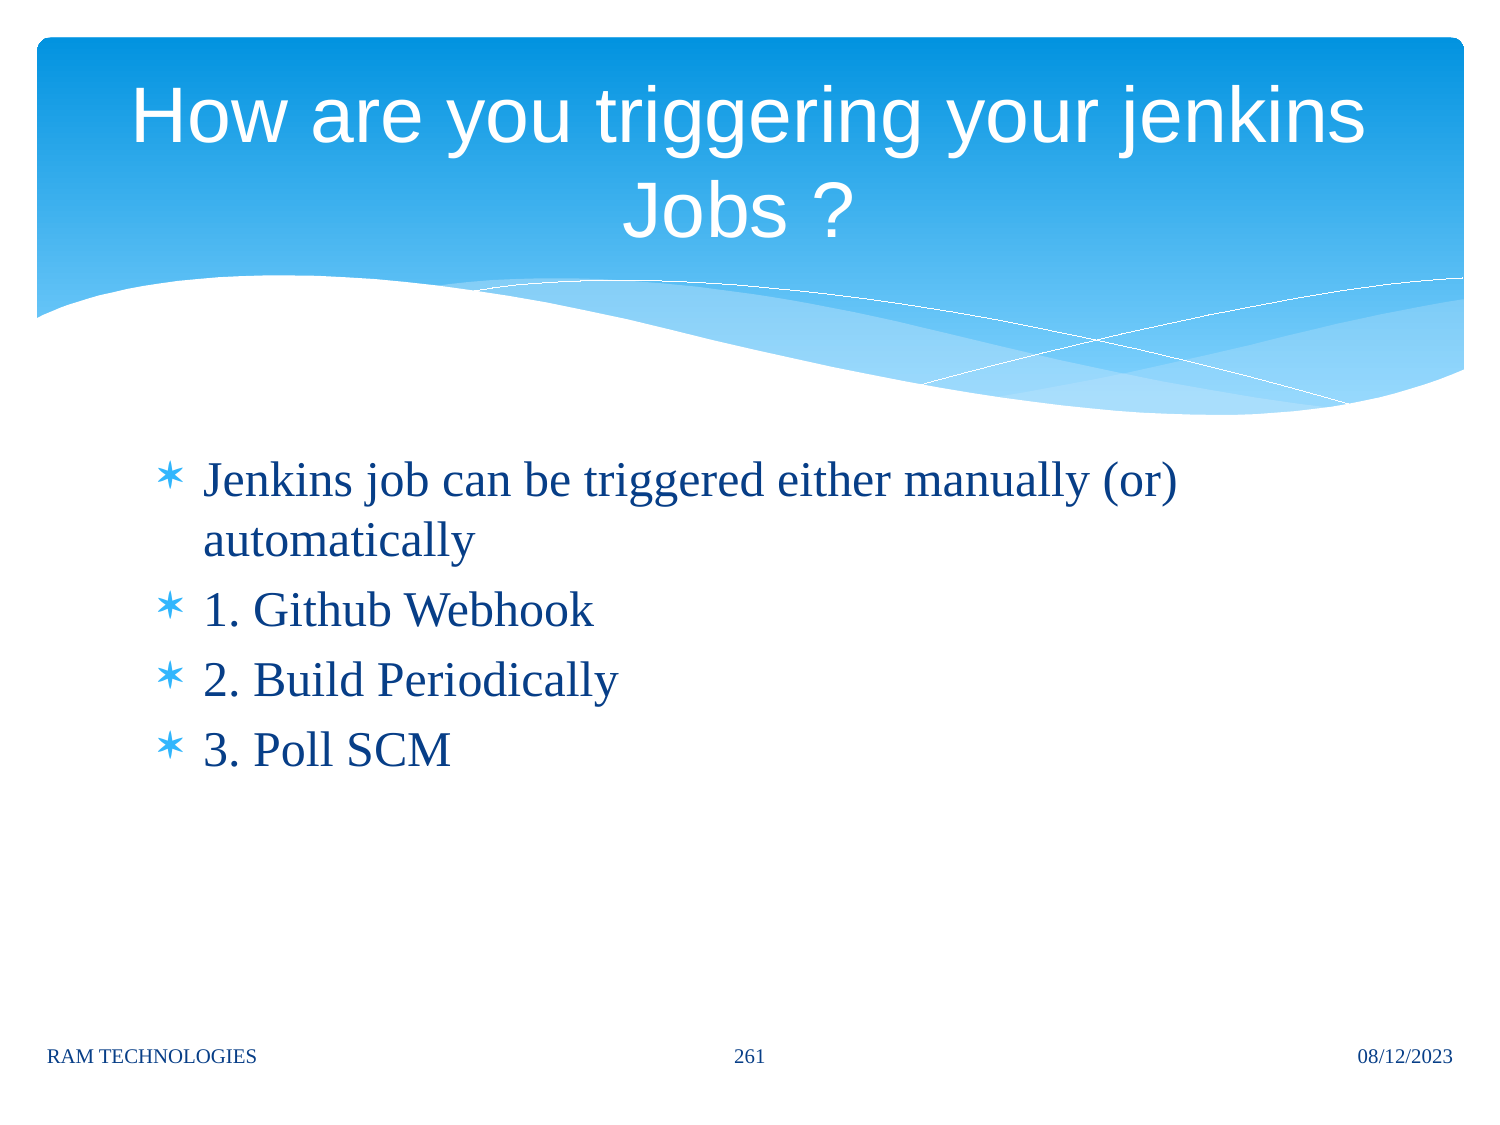

# How are you triggering your jenkins Jobs ?
Jenkins job can be triggered either manually (or) automatically
1. Github Webhook
2. Build Periodically
3. Poll SCM
261
RAM TECHNOLOGIES
08/12/2023